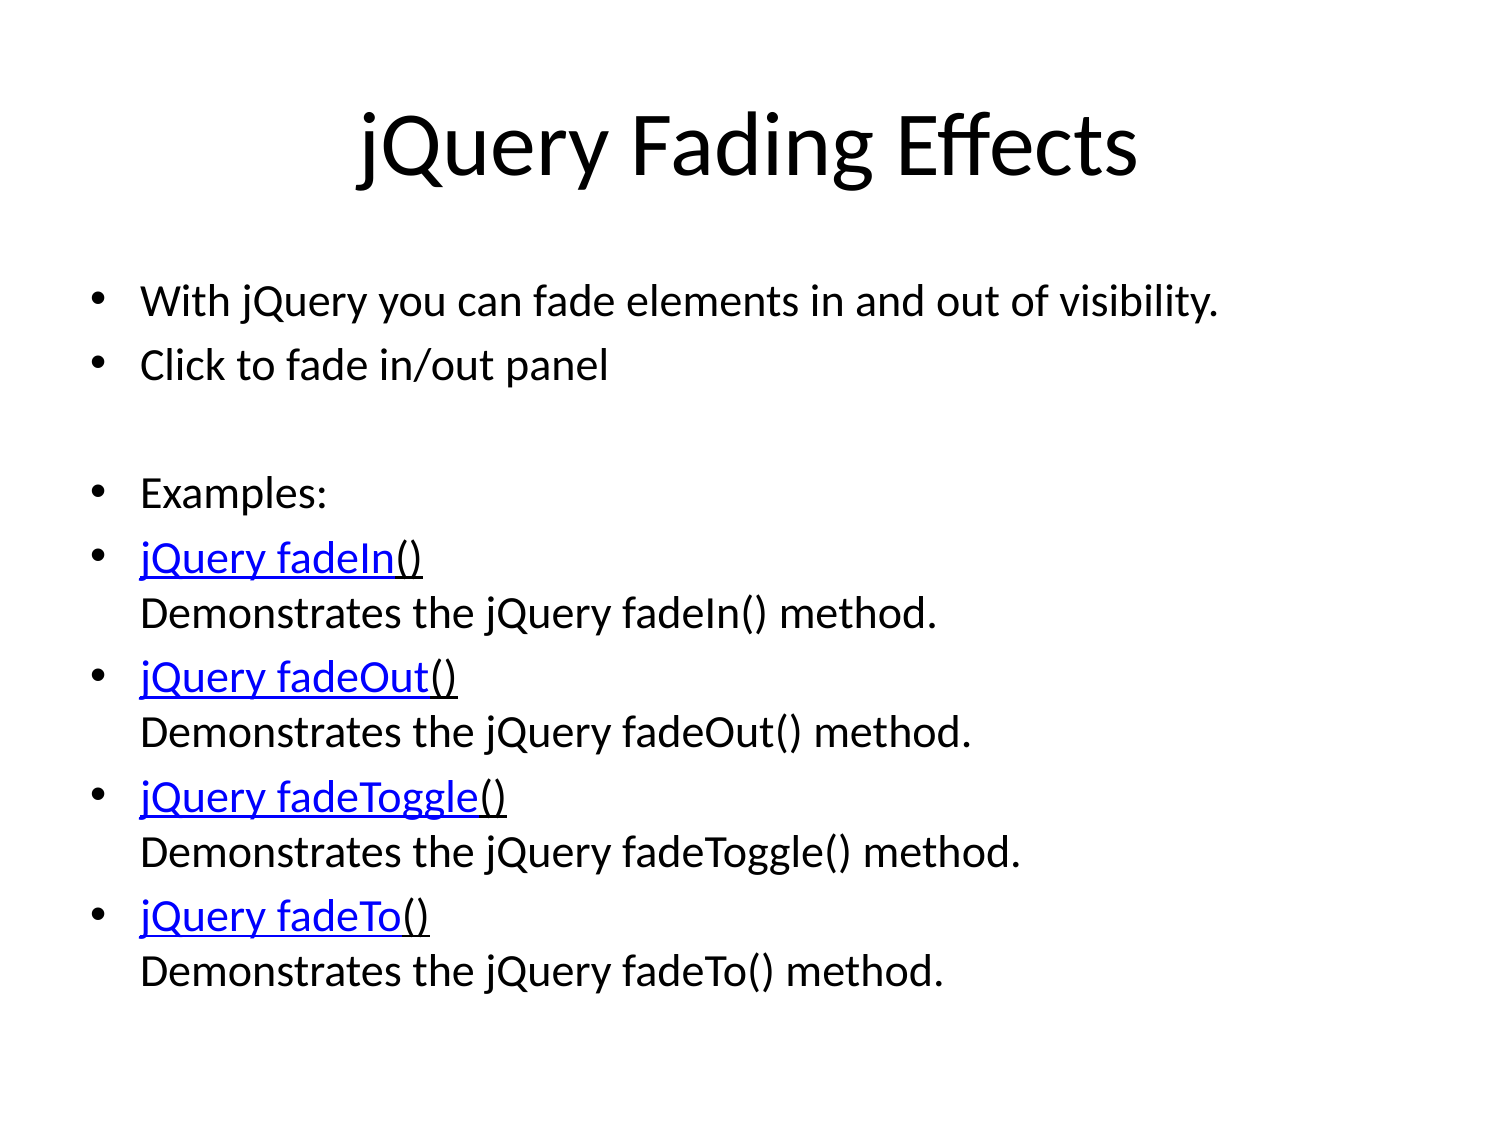

# jQuery Fading Effects
With jQuery you can fade elements in and out of visibility.
Click to fade in/out panel

Examples:
jQuery fadeIn()
Demonstrates the jQuery fadeIn() method.
jQuery fadeOut()
Demonstrates the jQuery fadeOut() method.
jQuery fadeToggle()
Demonstrates the jQuery fadeToggle() method.
jQuery fadeTo()
Demonstrates the jQuery fadeTo() method.